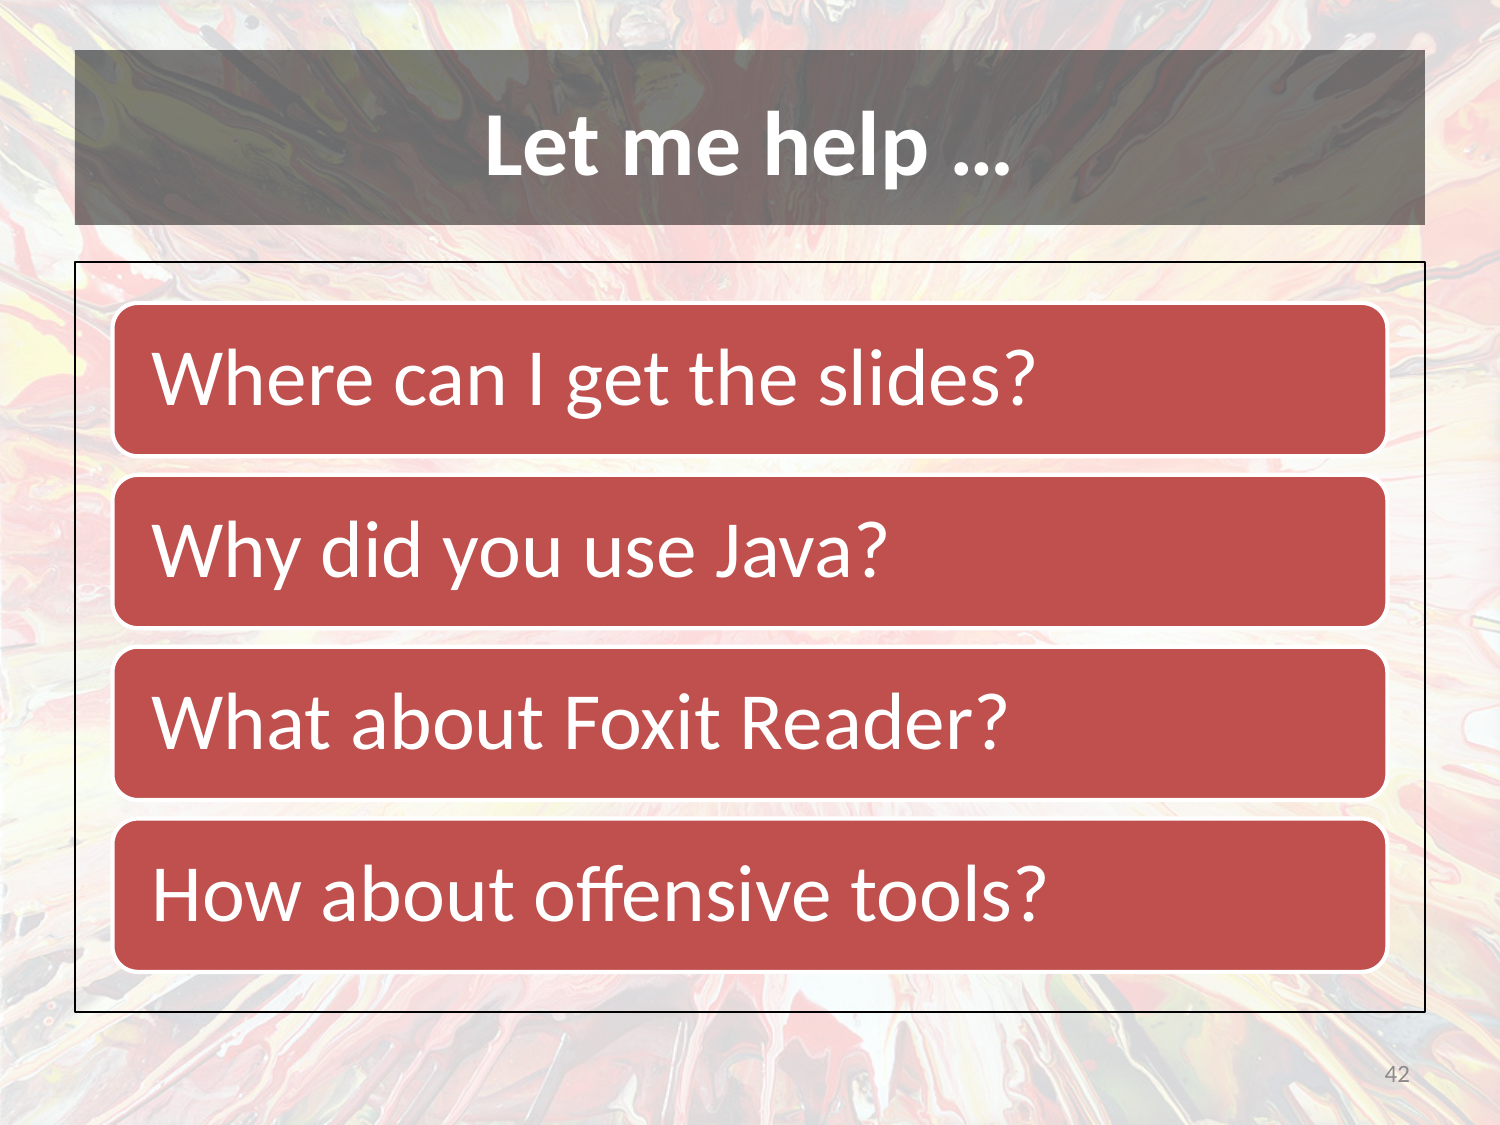

# Let me help …
Where can I get the slides?
Why did you use Java?
What about Foxit Reader?
How about offensive tools?

42